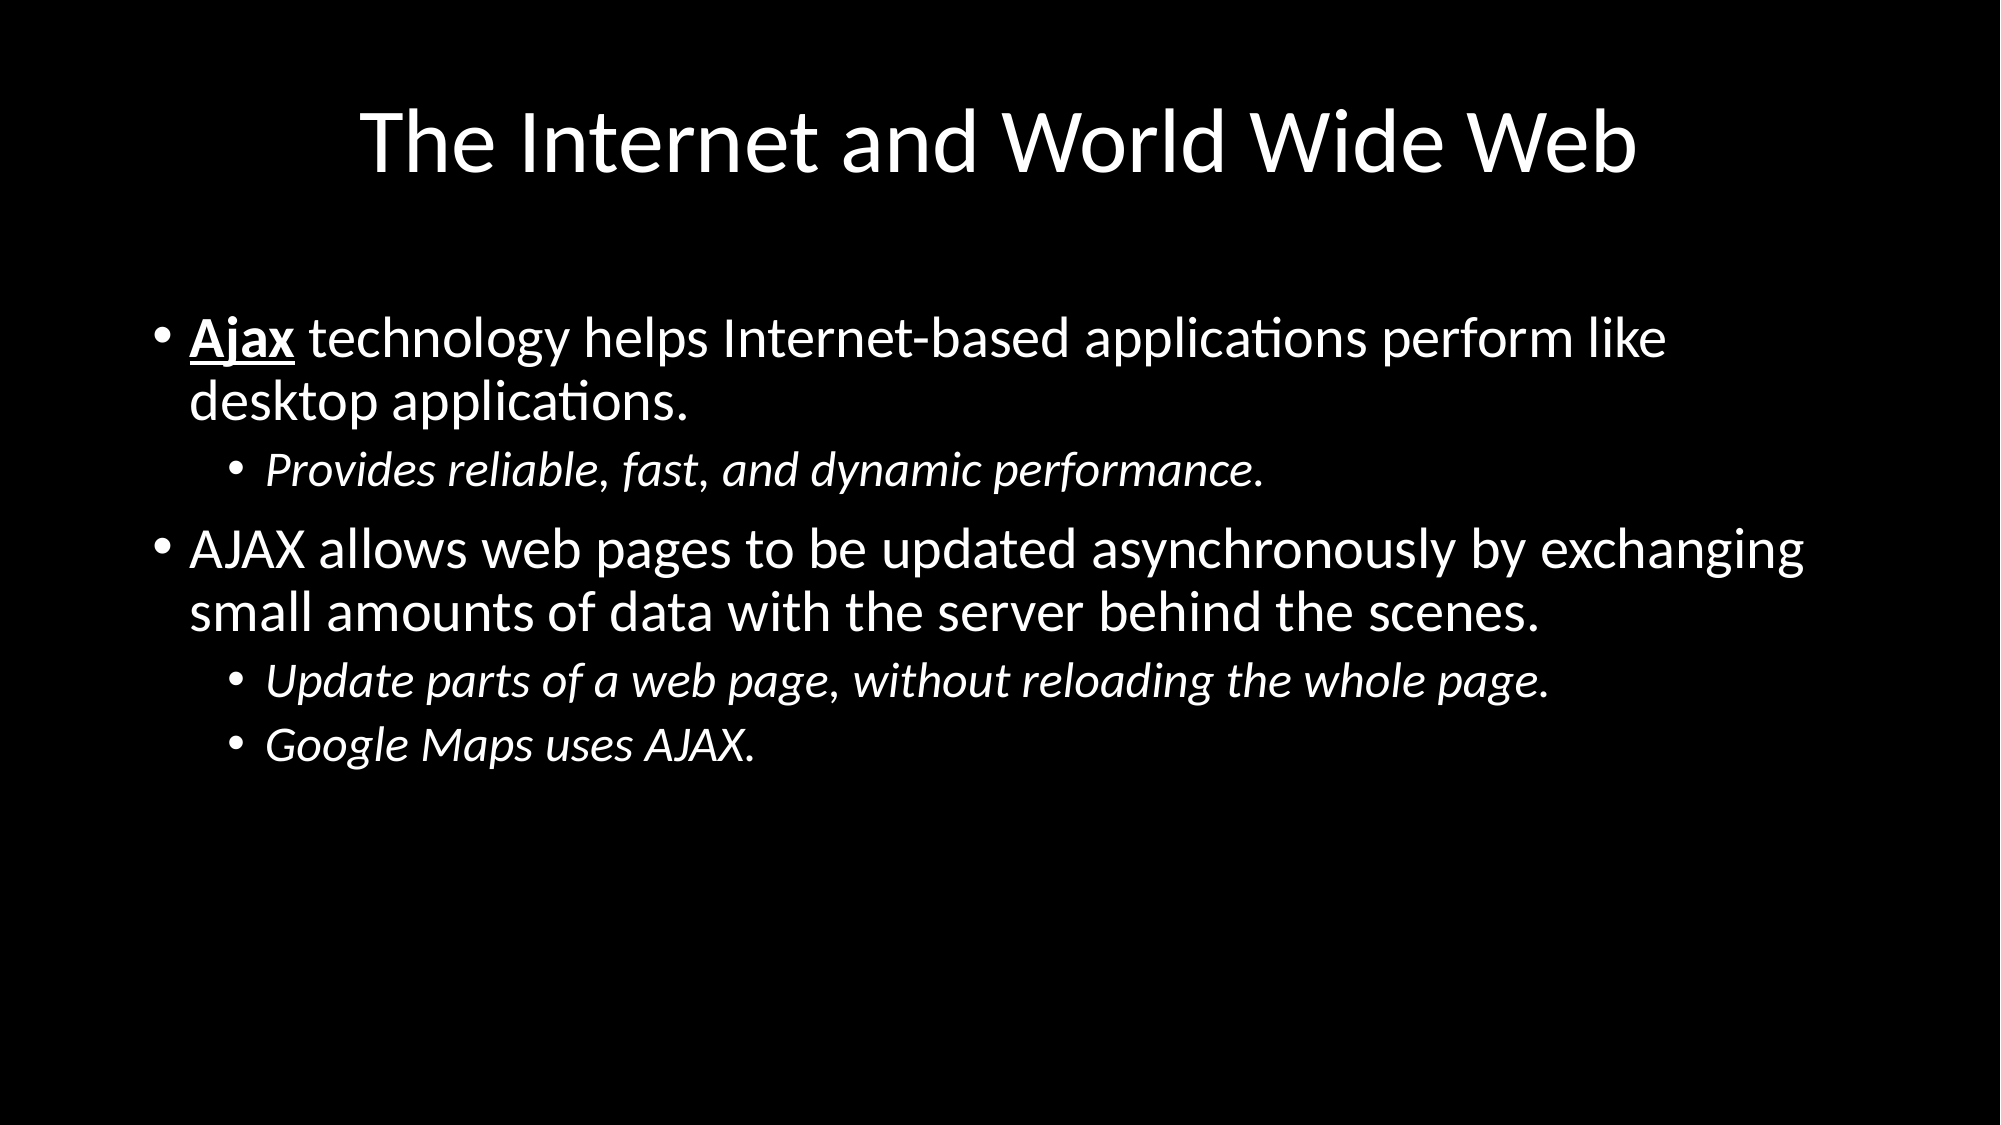

# The Internet and World Wide Web
Ajax technology helps Internet-based applications perform like desktop applications.
Provides reliable, fast, and dynamic performance.
AJAX allows web pages to be updated asynchronously by exchanging small amounts of data with the server behind the scenes.
Update parts of a web page, without reloading the whole page.
Google Maps uses AJAX.